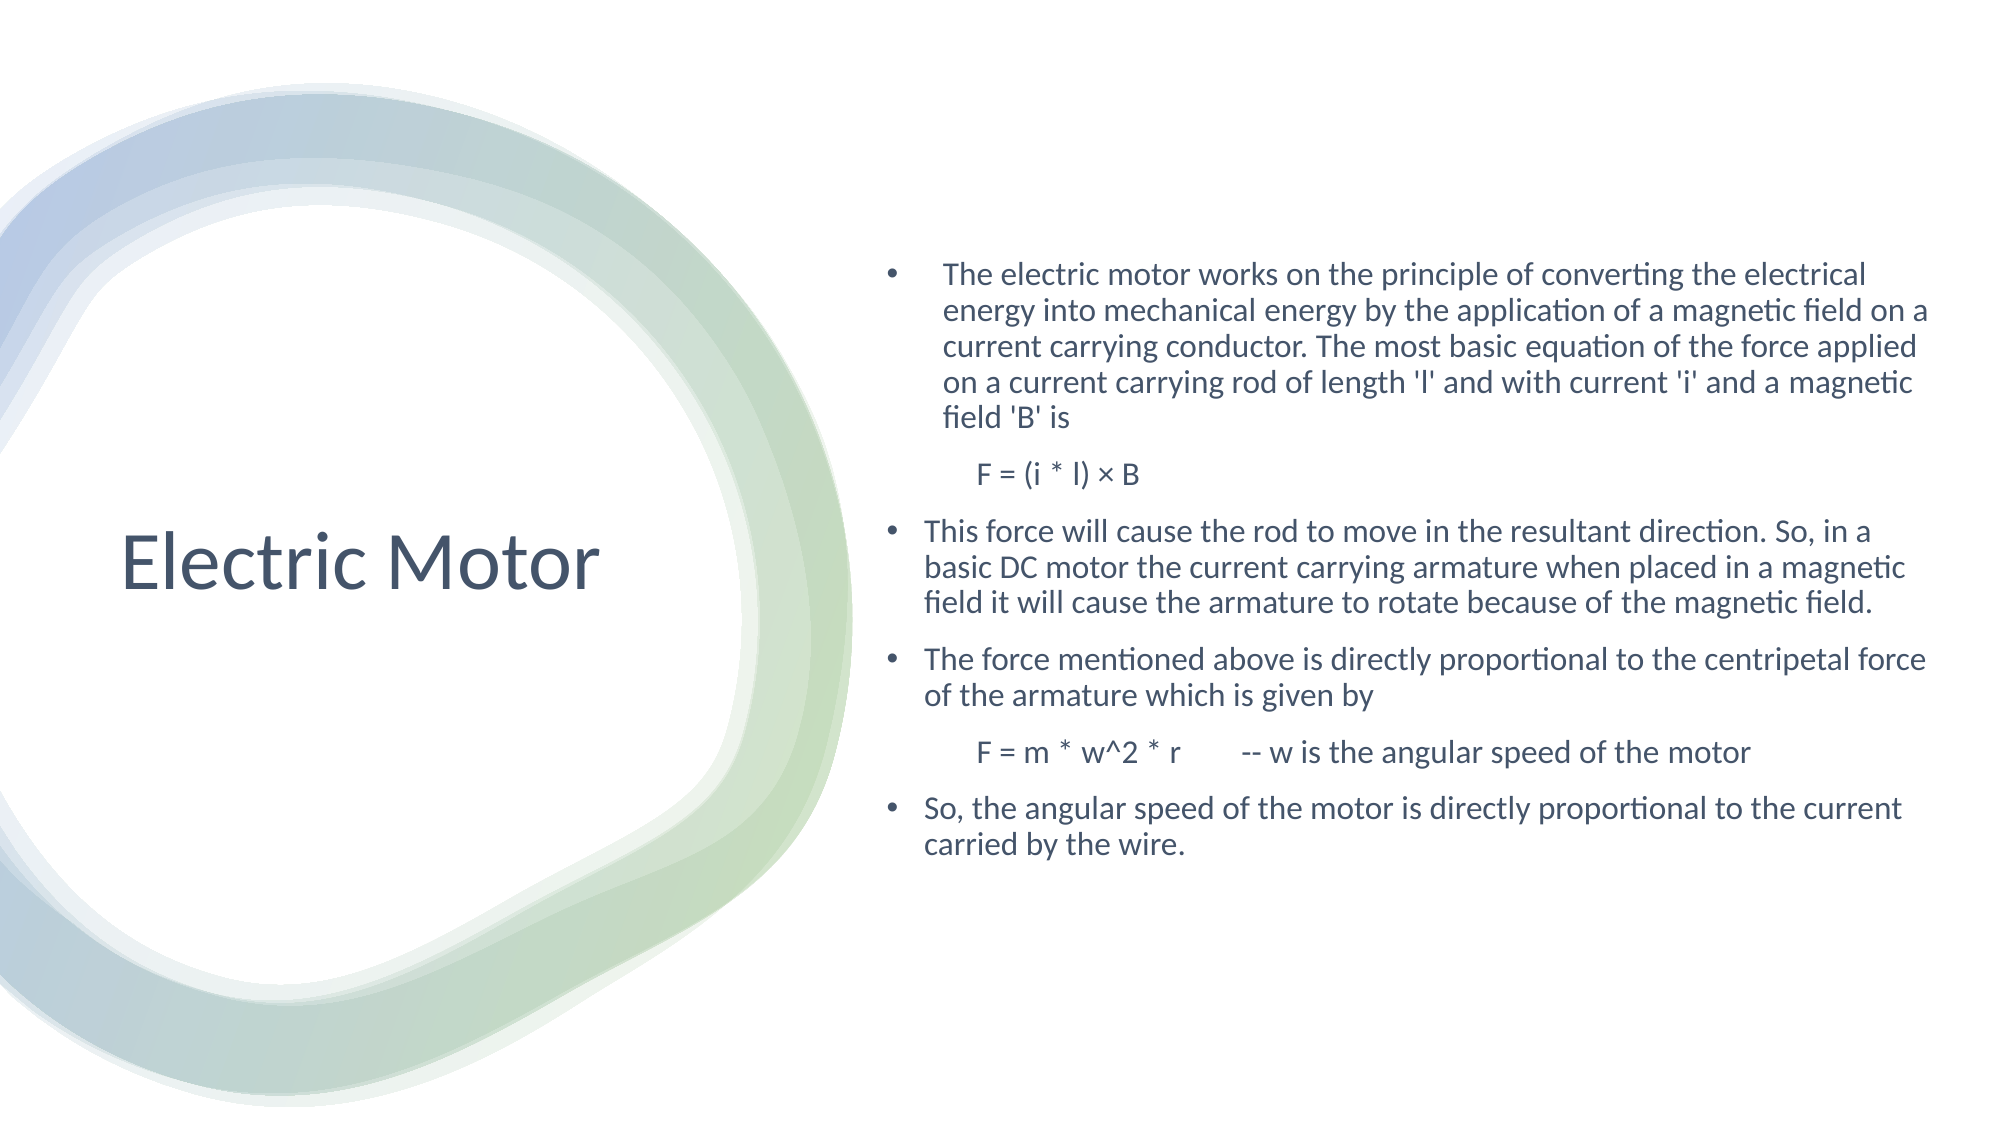

The electric motor works on the principle of converting the electrical energy into mechanical energy by the application of a magnetic field on a current carrying conductor. The most basic equation of the force applied on a current carrying rod of length 'l' and with current 'i' and a magnetic field 'B' is
            F = (i * l) × B
This force will cause the rod to move in the resultant direction. So, in a basic DC motor the current carrying armature when placed in a magnetic field it will cause the armature to rotate because of the magnetic field.
The force mentioned above is directly proportional to the centripetal force of the armature which is given by
            F = m * w^2 * r        -- w is the angular speed of the motor
So, the angular speed of the motor is directly proportional to the current carried by the wire.

# Electric Motor